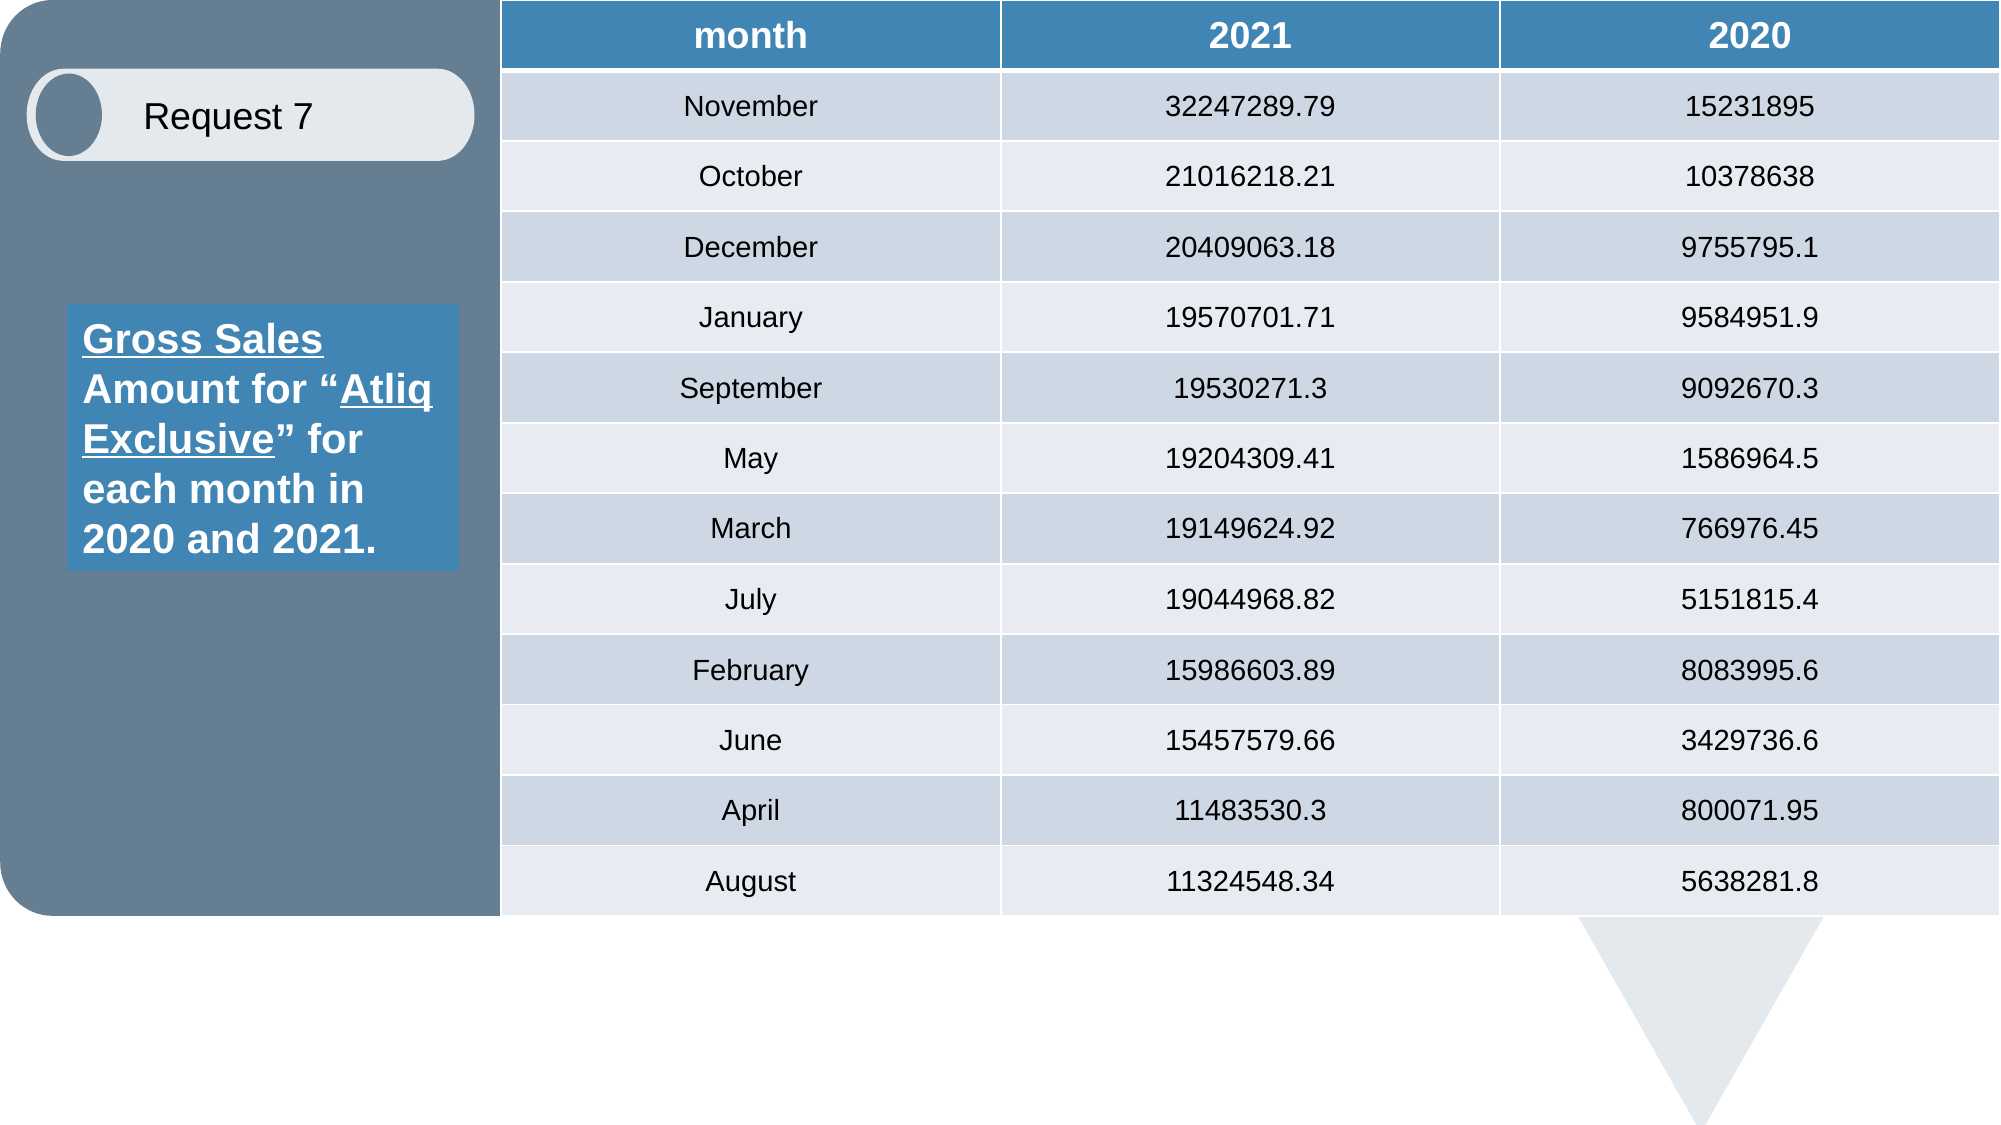

| month | 2021 | 2020 |
| --- | --- | --- |
| November | 32247289.79 | 15231895 |
| October | 21016218.21 | 10378638 |
| December | 20409063.18 | 9755795.1 |
| January | 19570701.71 | 9584951.9 |
| September | 19530271.3 | 9092670.3 |
| May | 19204309.41 | 1586964.5 |
| March | 19149624.92 | 766976.45 |
| July | 19044968.82 | 5151815.4 |
| February | 15986603.89 | 8083995.6 |
| June | 15457579.66 | 3429736.6 |
| April | 11483530.3 | 800071.95 |
| August | 11324548.34 | 5638281.8 |

Request 7
Gross Sales Amount for “Atliq Exclusive” for each month in 2020 and 2021.